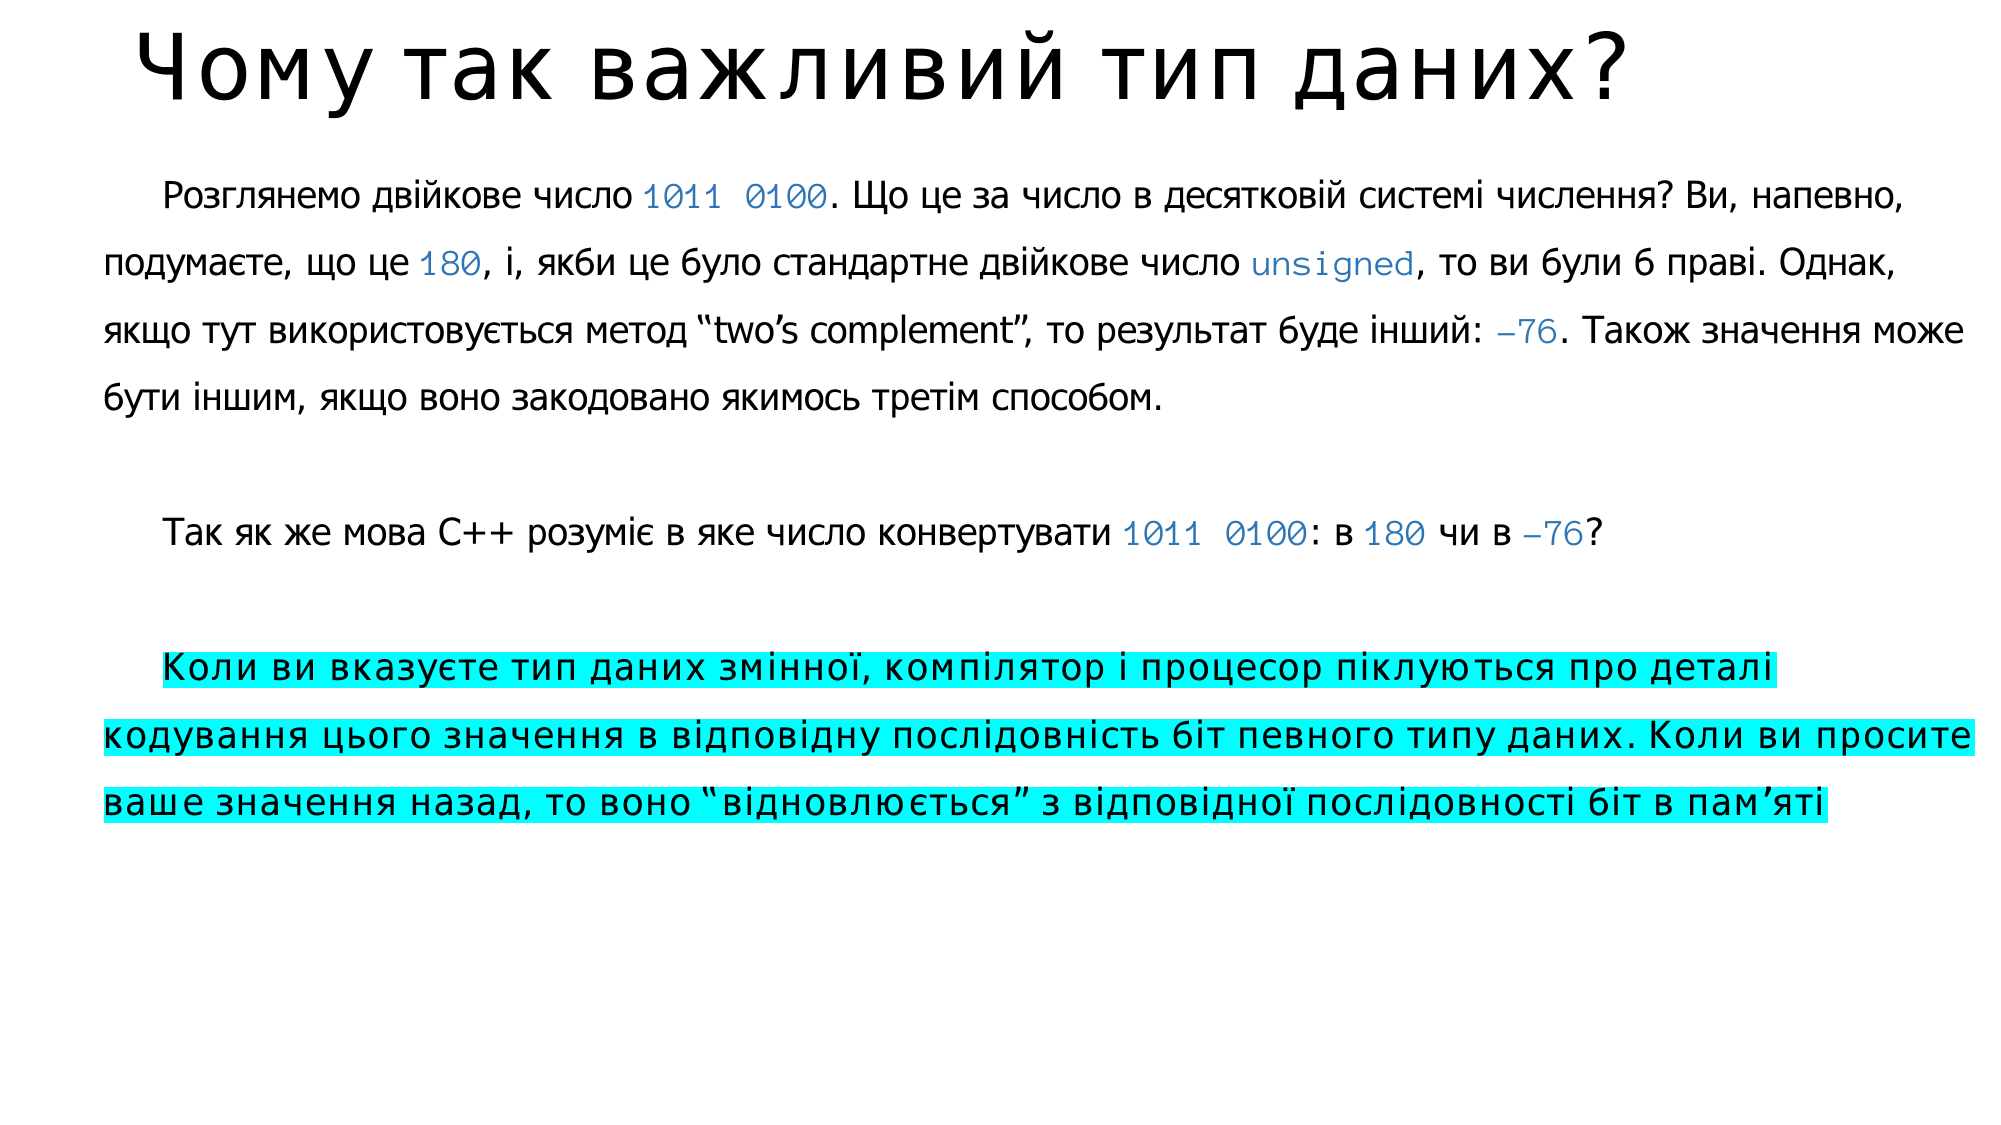

# Чому так важливий тип даних?
Розглянемо двійкове число 1011 0100. Що це за число в десятковій системі числення? Ви, напевно, подумаєте, що це 180, і, якби це було стандартне двійкове число unsigned, то ви були б праві. Однак, якщо тут використовується метод “two’s complement”, то результат буде інший: -76. Також значення може бути іншим, якщо воно закодовано якимось третім способом.

Так як же мова C++ розуміє в яке число конвертувати 1011 0100: в 180 чи в -76?

Коли ви вказуєте тип даних змінної, компілятор і процесор піклуються про деталі кодування цього значення в відповідну послідовність біт певного типу даних. Коли ви просите ваше значення назад, то воно “відновлюється” з відповідної послідовності біт в пам’яті